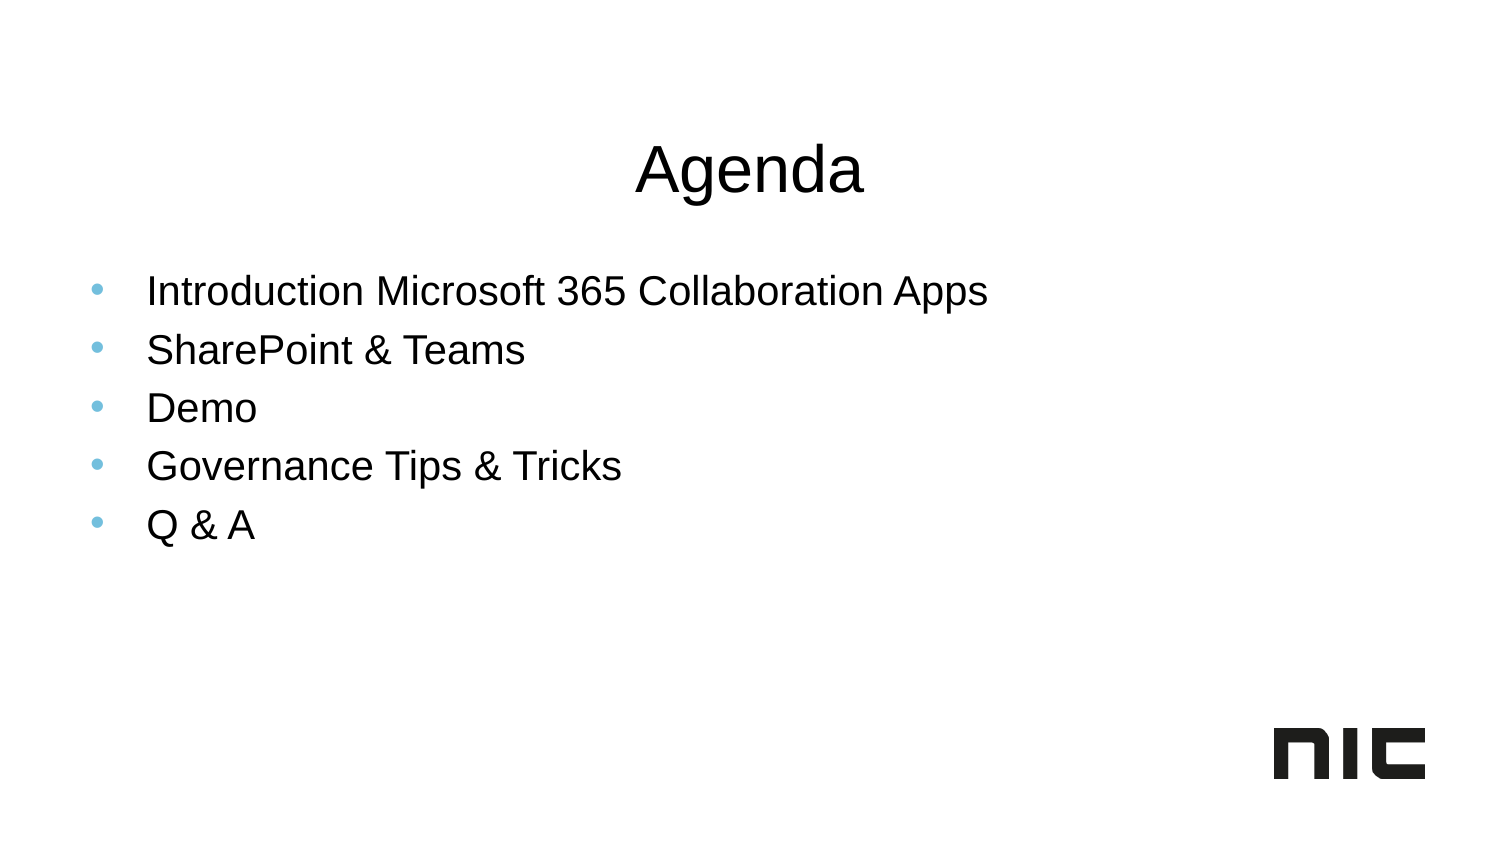

# Agenda
Introduction Microsoft 365 Collaboration Apps
SharePoint & Teams
Demo
Governance Tips & Tricks
Q & A